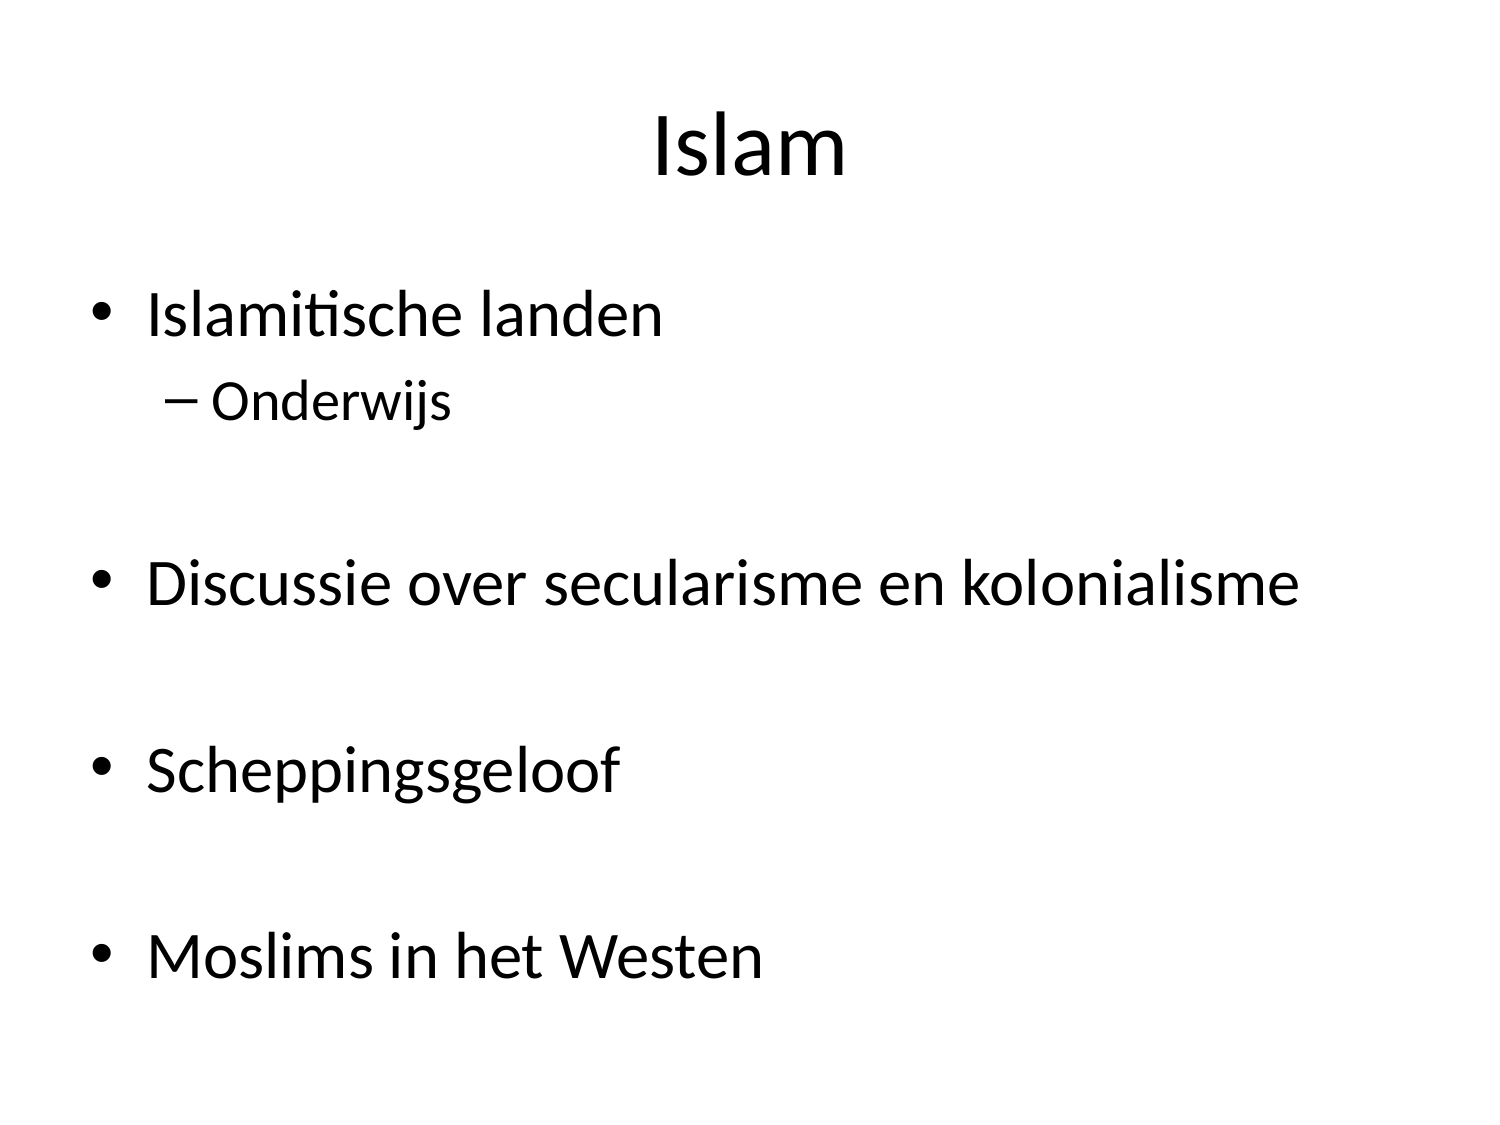

# Islam
Islamitische landen
Onderwijs

Discussie over secularisme en kolonialisme

Scheppingsgeloof

Moslims in het Westen